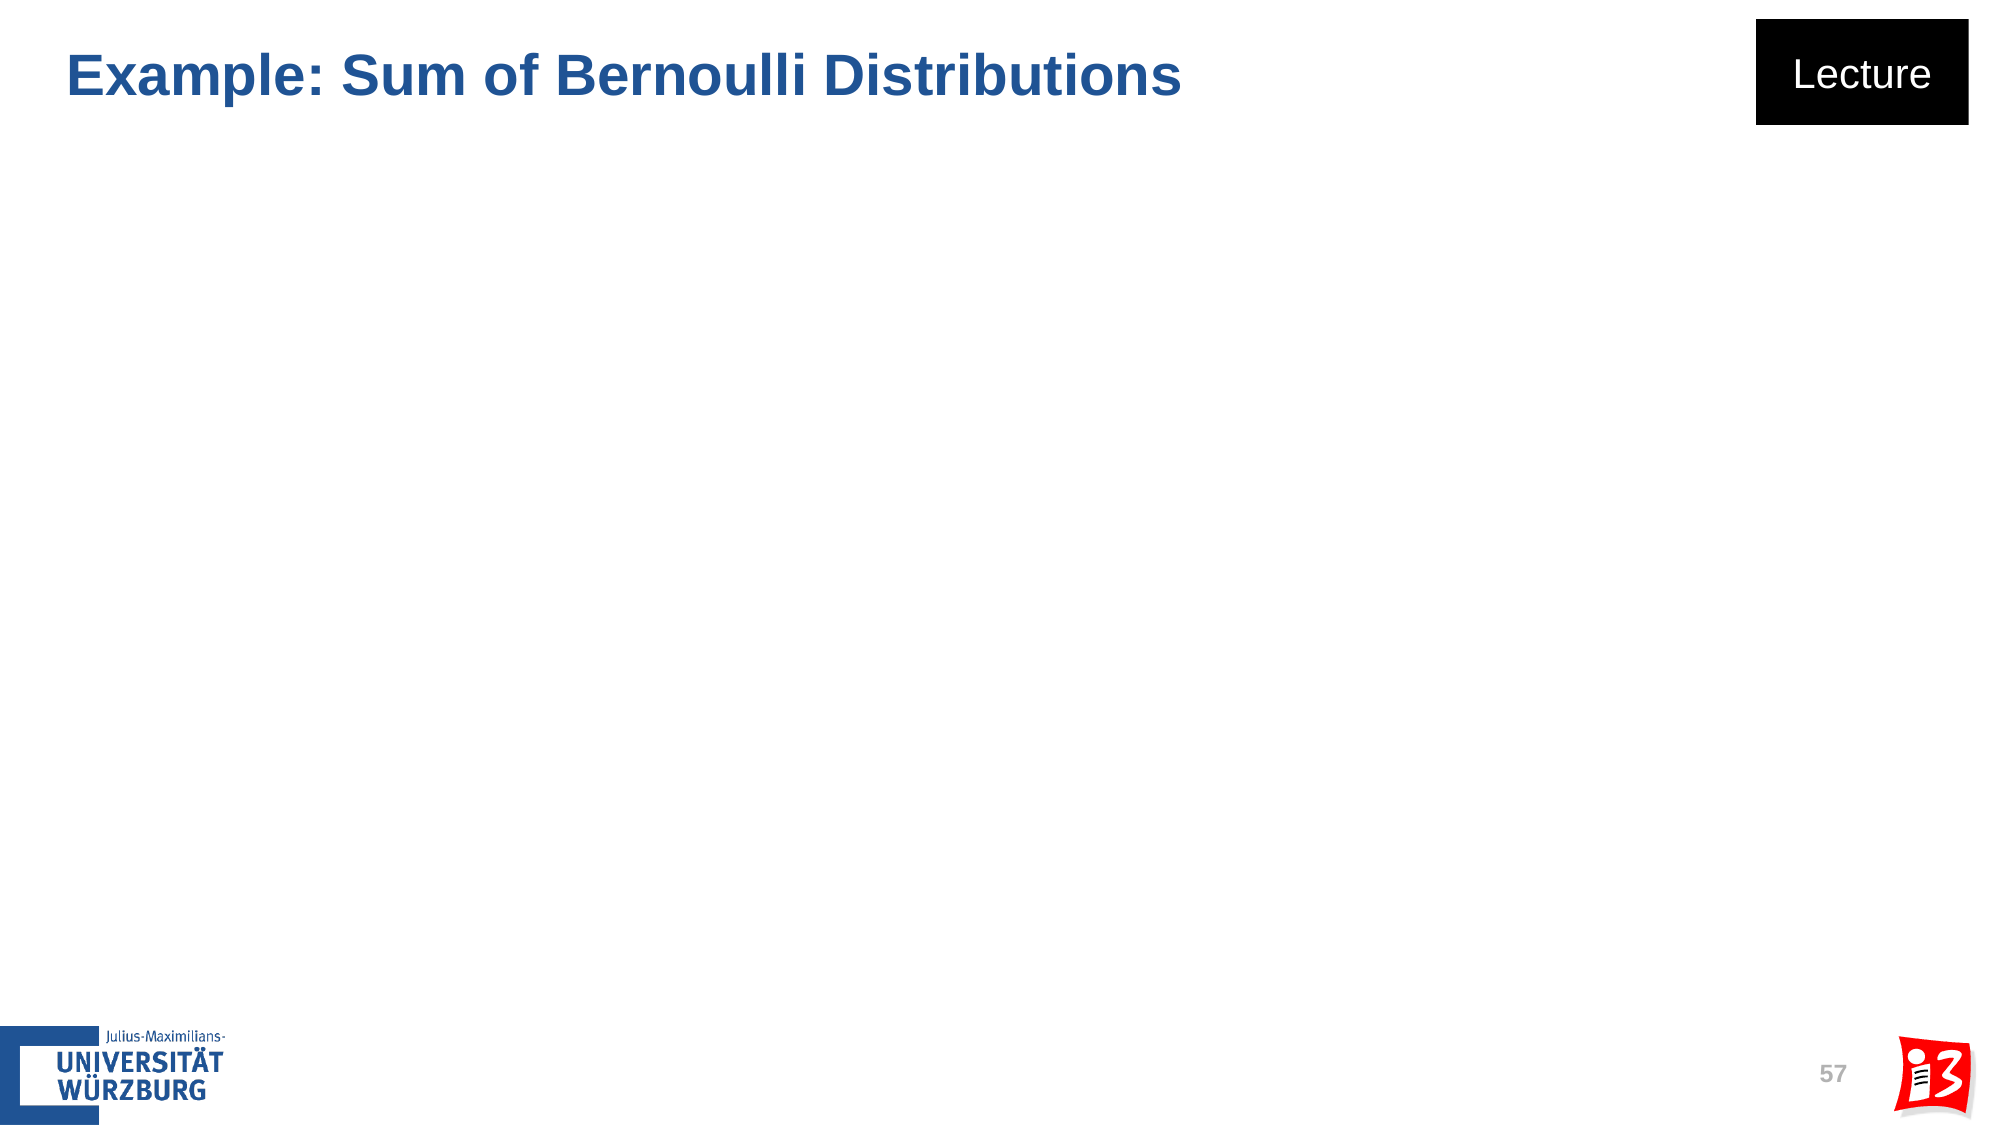

# Example: Sum of Bernoulli Distributions
Lecture

57